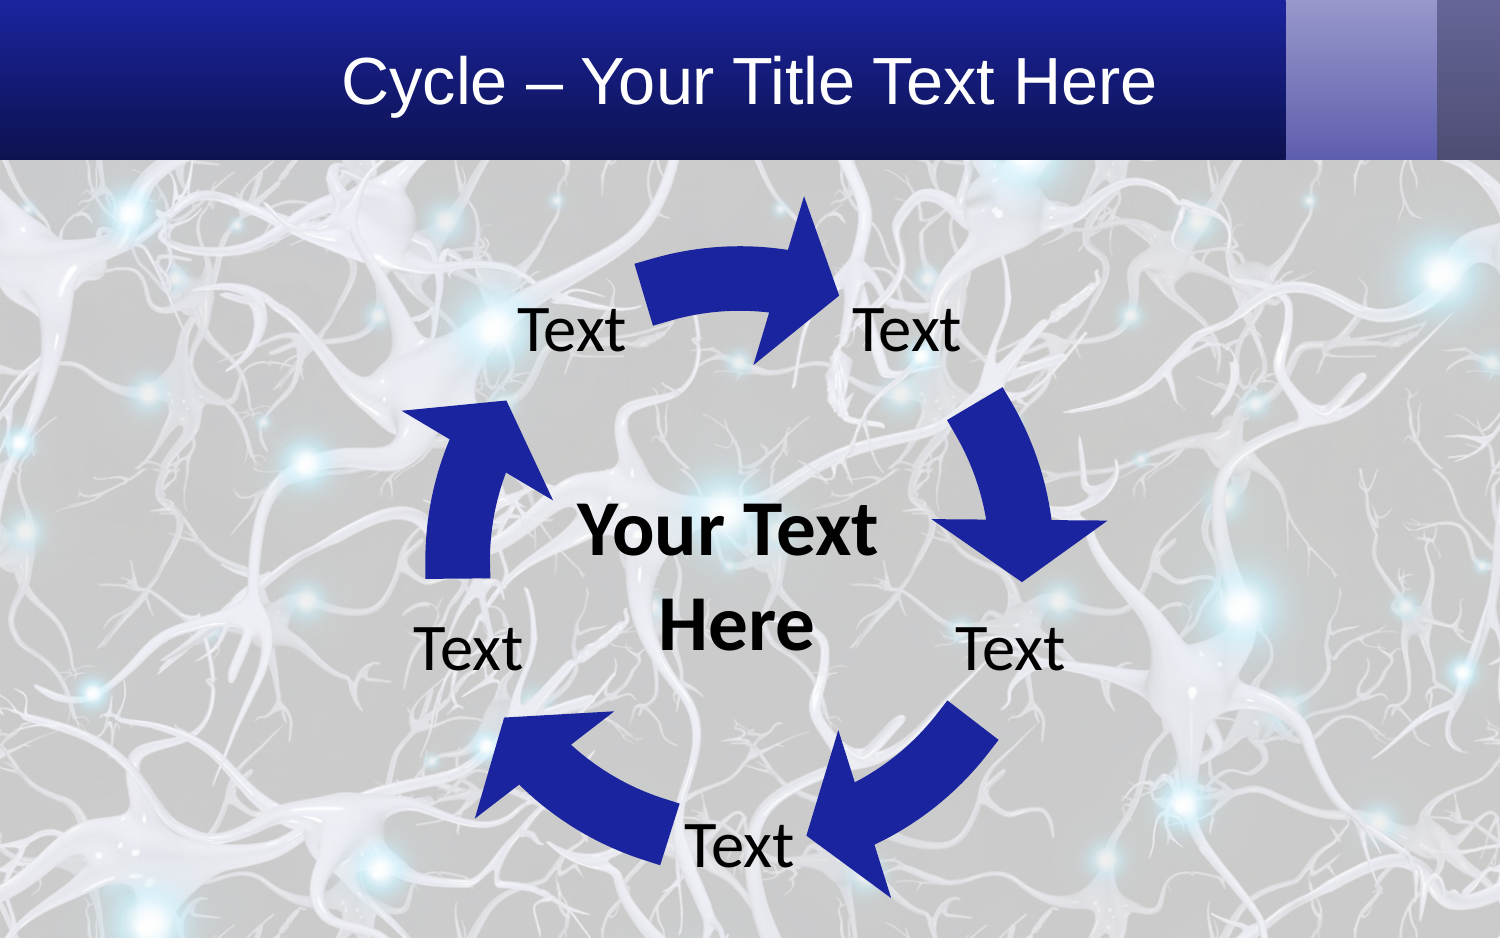

# Cycle – Your Title Text Here
Text
Text
Text
Text
Text
Your Text
Here